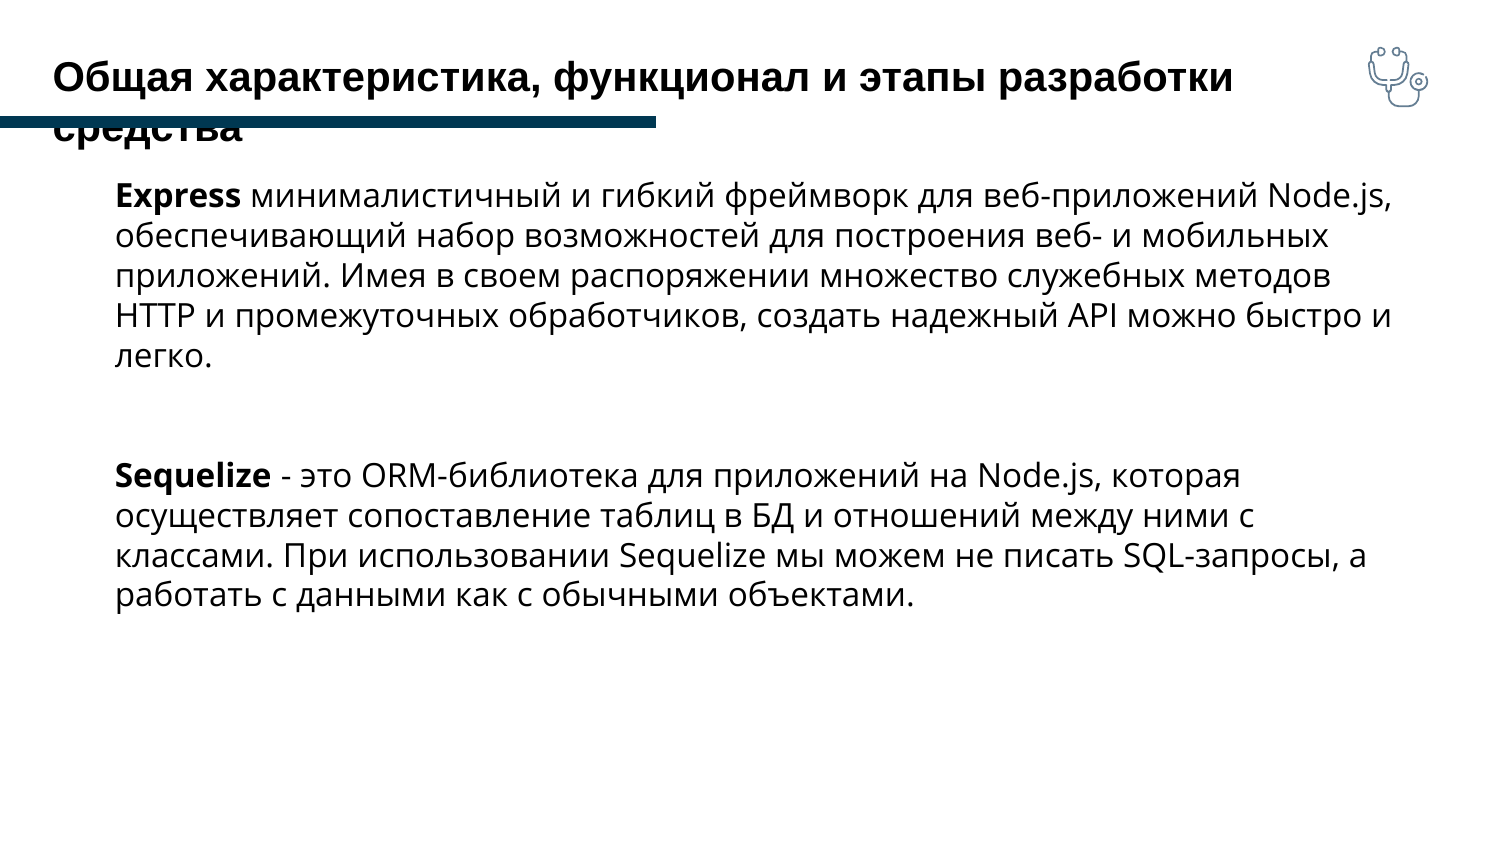

# Общая характеристика, функционал и этапы разработки средства
Express минималистичный и гибкий фреймворк для веб-приложений Node.js, обеспечивающий набор возможностей для построения веб- и мобильных приложений. Имея в своем распоряжении множество служебных методов HTTP и промежуточных обработчиков, создать надежный API можно быстро и легко.

Sequelize - это ORM-библиотека для приложений на Node.js, которая осуществляет сопоставление таблиц в БД и отношений между ними с классами. При использовании Sequelize мы можем не писать SQL-запросы, а работать с данными как с обычными объектами.